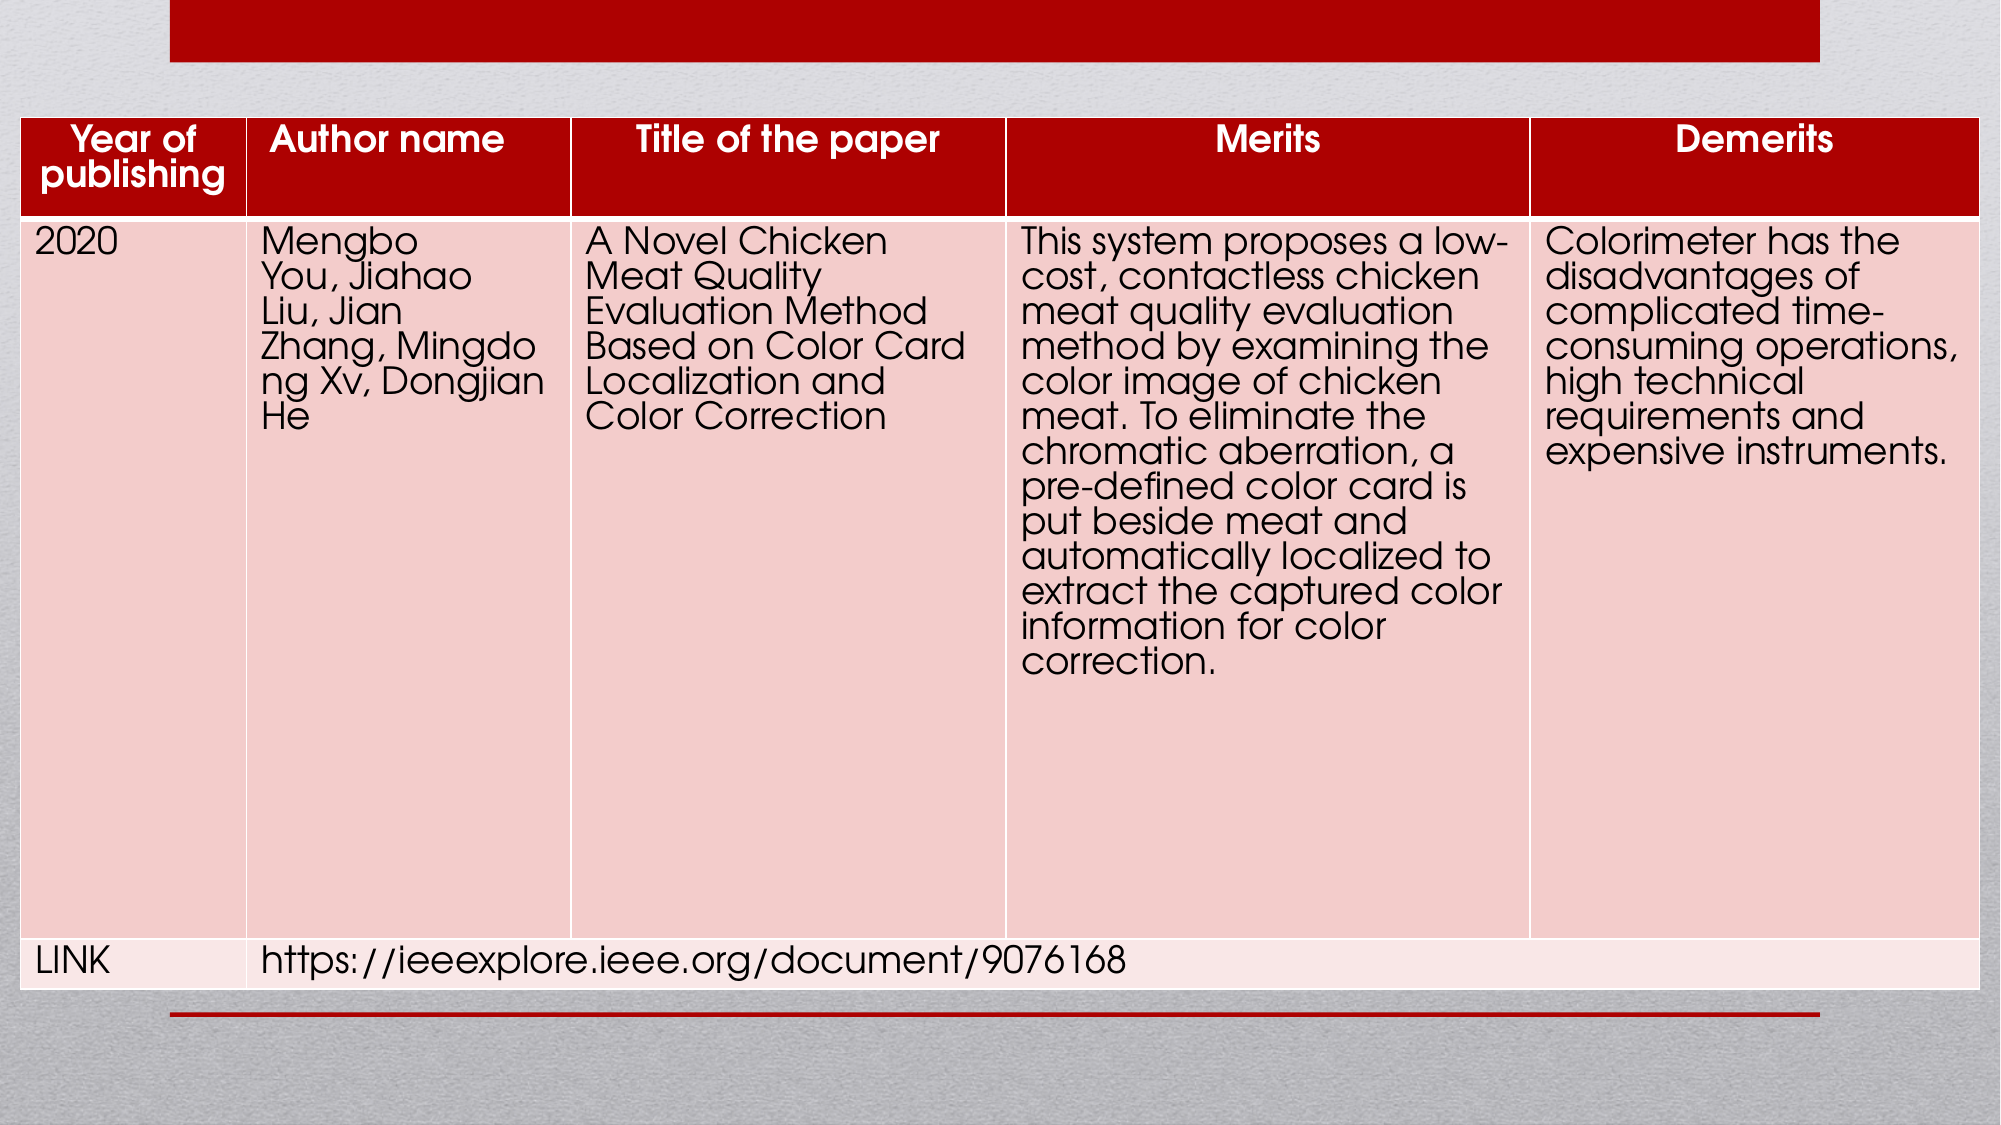

| Year of publishing | Author name | Title of the paper | Merits | Demerits |
| --- | --- | --- | --- | --- |
| 2020 | Mengbo You, Jiahao Liu, Jian Zhang, Mingdong Xv, Dongjian He | A Novel Chicken Meat Quality Evaluation Method Based on Color Card Localization and Color Correction | This system proposes a low-cost, contactless chicken meat quality evaluation method by examining the color image of chicken meat. To eliminate the chromatic aberration, a pre-defined color card is put beside meat and automatically localized to extract the captured color information for color correction. | Colorimeter has the disadvantages of complicated time-consuming operations, high technical requirements and expensive instruments. |
| LINK | https://ieeexplore.ieee.org/document/9076168 |  |  |  |